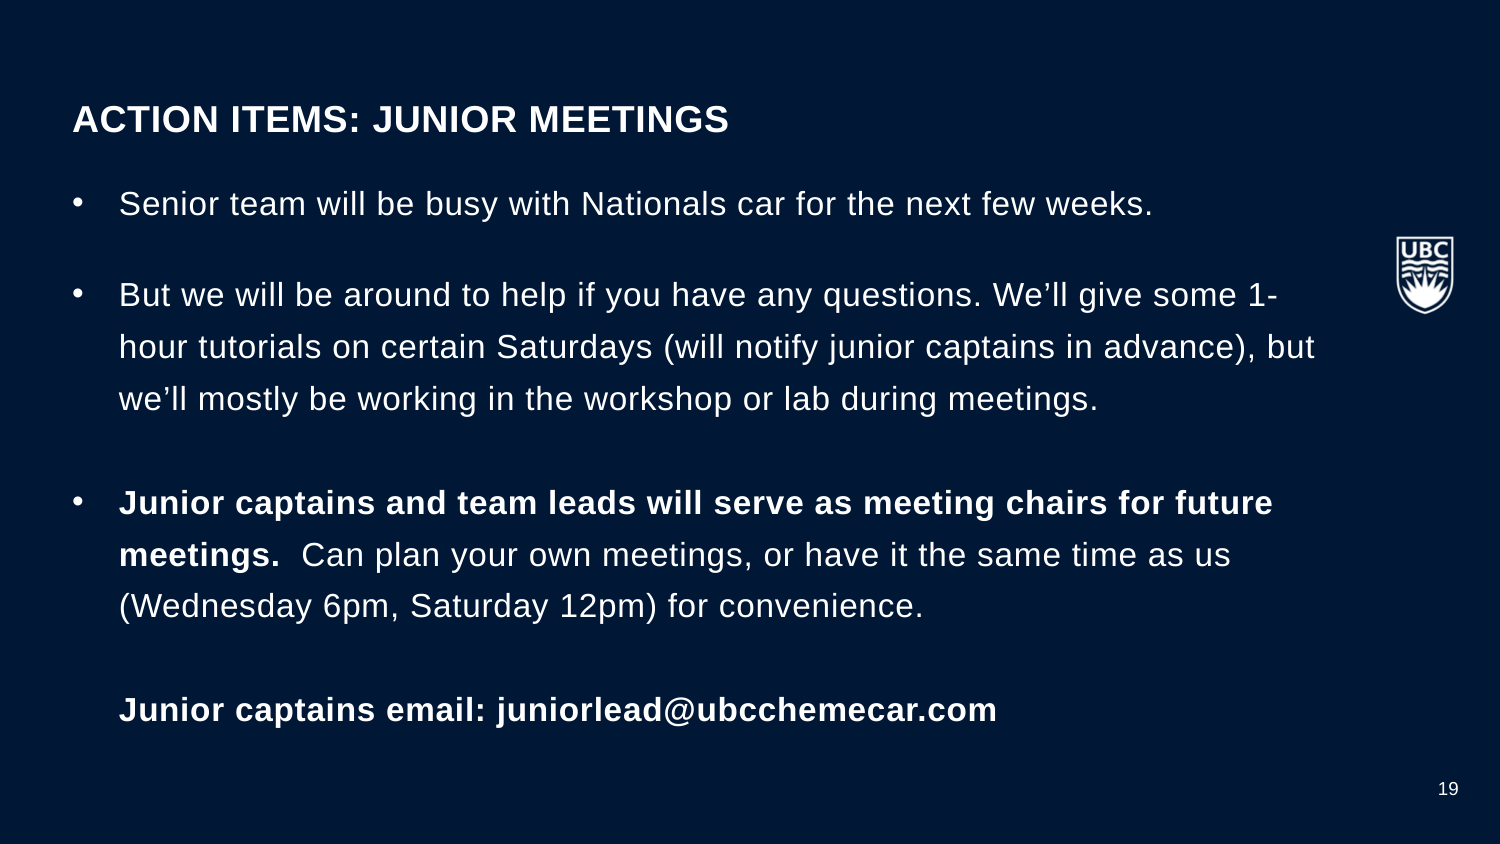

ACTION ITEMS: JUNIOR MEETINGS
Senior team will be busy with Nationals car for the next few weeks.
But we will be around to help if you have any questions. We’ll give some 1-hour tutorials on certain Saturdays (will notify junior captains in advance), but we’ll mostly be working in the workshop or lab during meetings.

Junior captains and team leads will serve as meeting chairs for future meetings.  Can plan your own meetings, or have it the same time as us (Wednesday 6pm, Saturday 12pm) for convenience.
Junior captains email: juniorlead@ubcchemecar.com